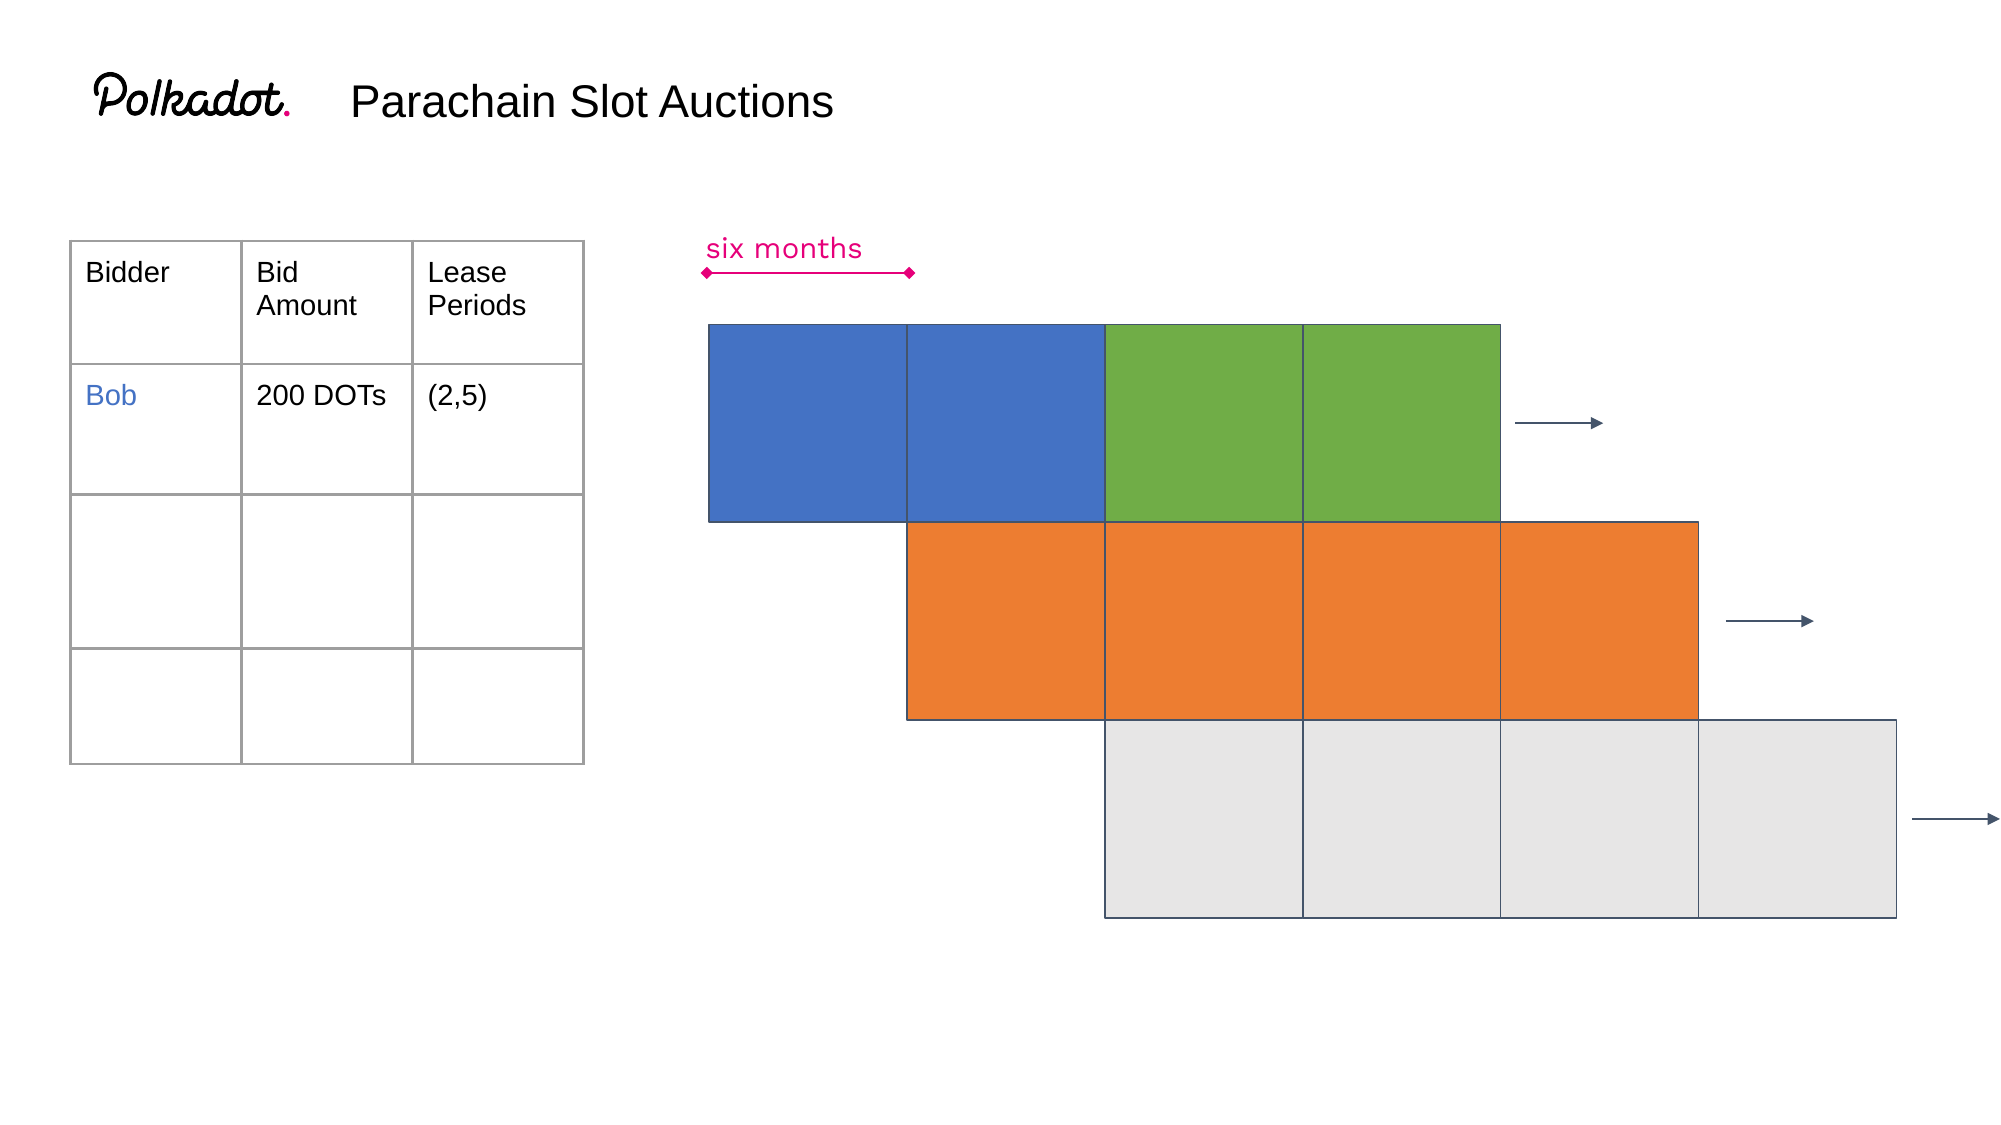

Parachain Slot Auctions
six months
| Bidder | Bid Amount | Lease Periods |
| --- | --- | --- |
| Bob | 200 DOTs | (2,5) |
|  |  |  |
|  |  |  |